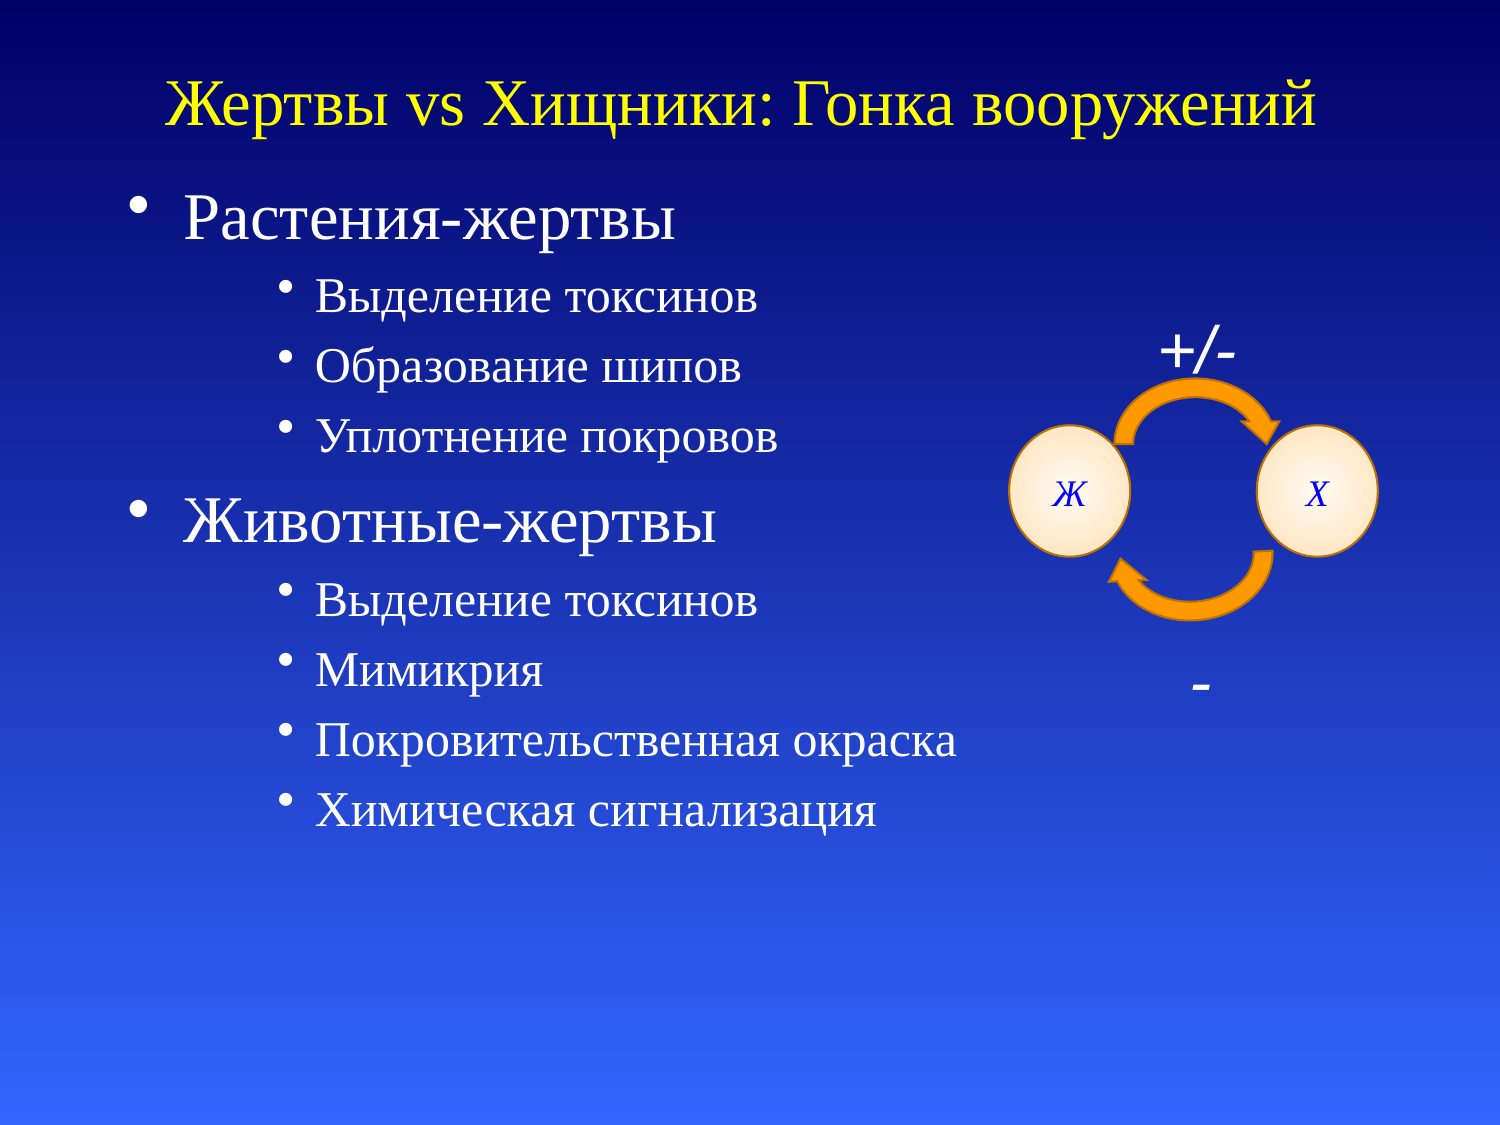

# Жертвы vs Хищники: Гонка вооружений
Растения-жертвы
Выделение токсинов
Образование шипов
Уплотнение покровов
Животные-жертвы
Выделение токсинов
Мимикрия
Покровительственная окраска
Химическая сигнализация
+/-

Ж
Х

-